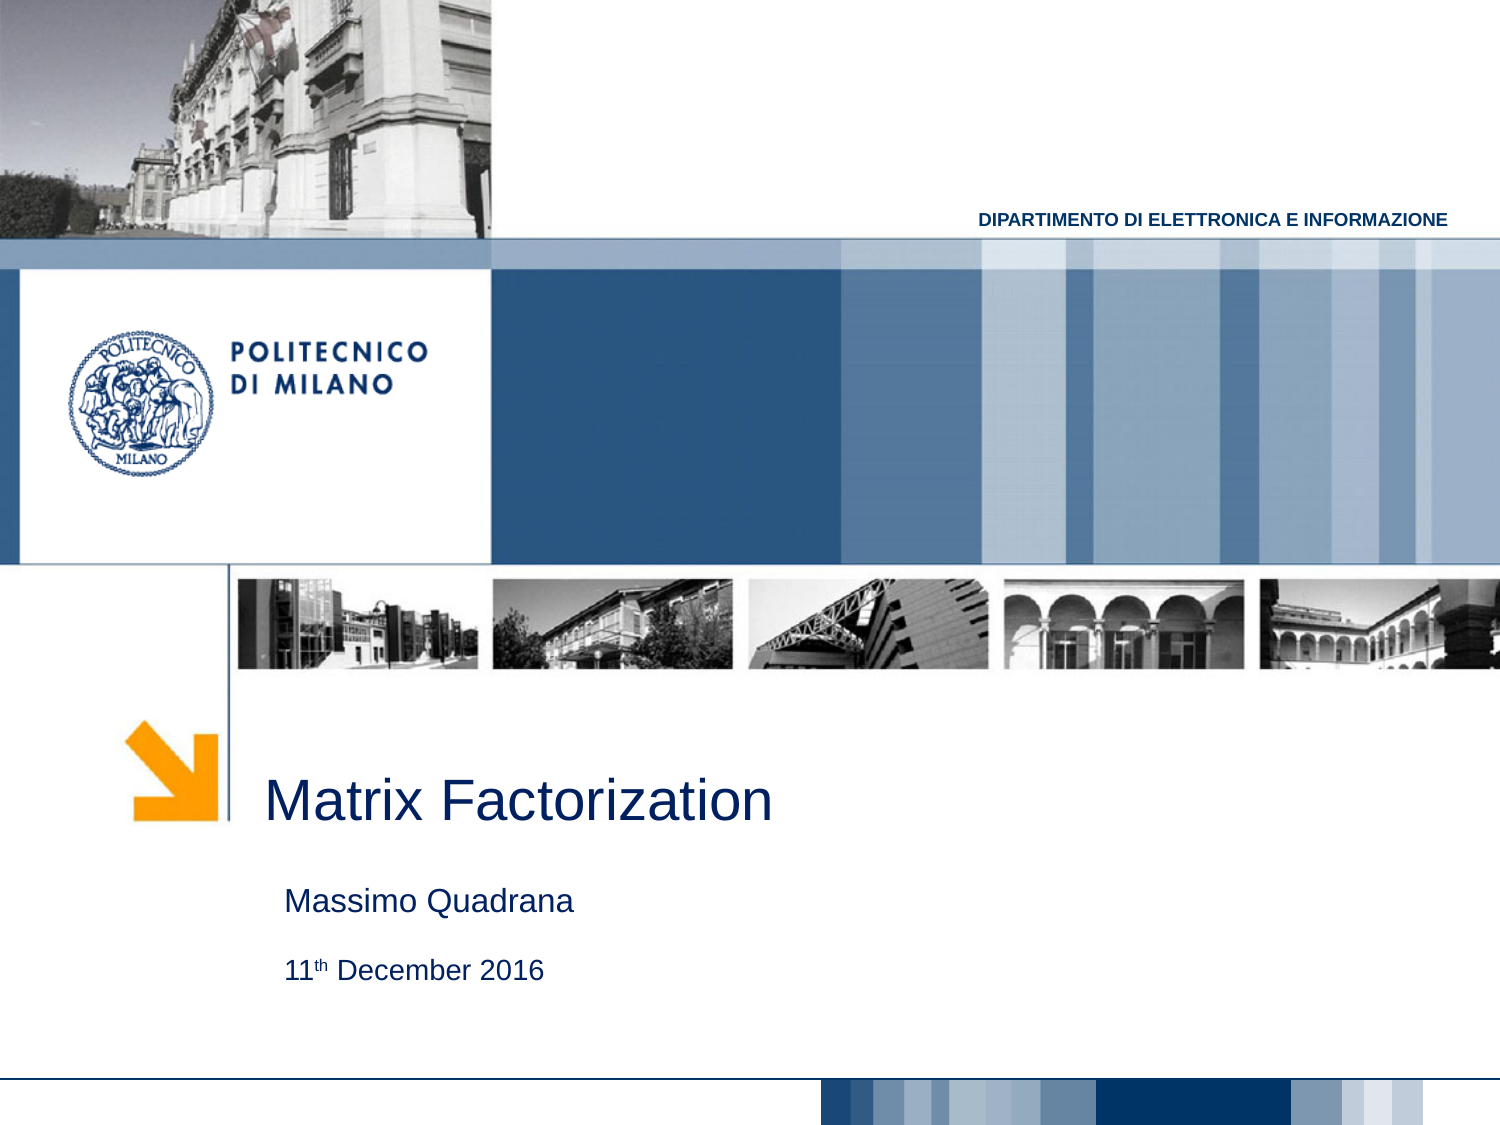

#
Matrix Factorization

Massimo Quadrana

11th December 2016